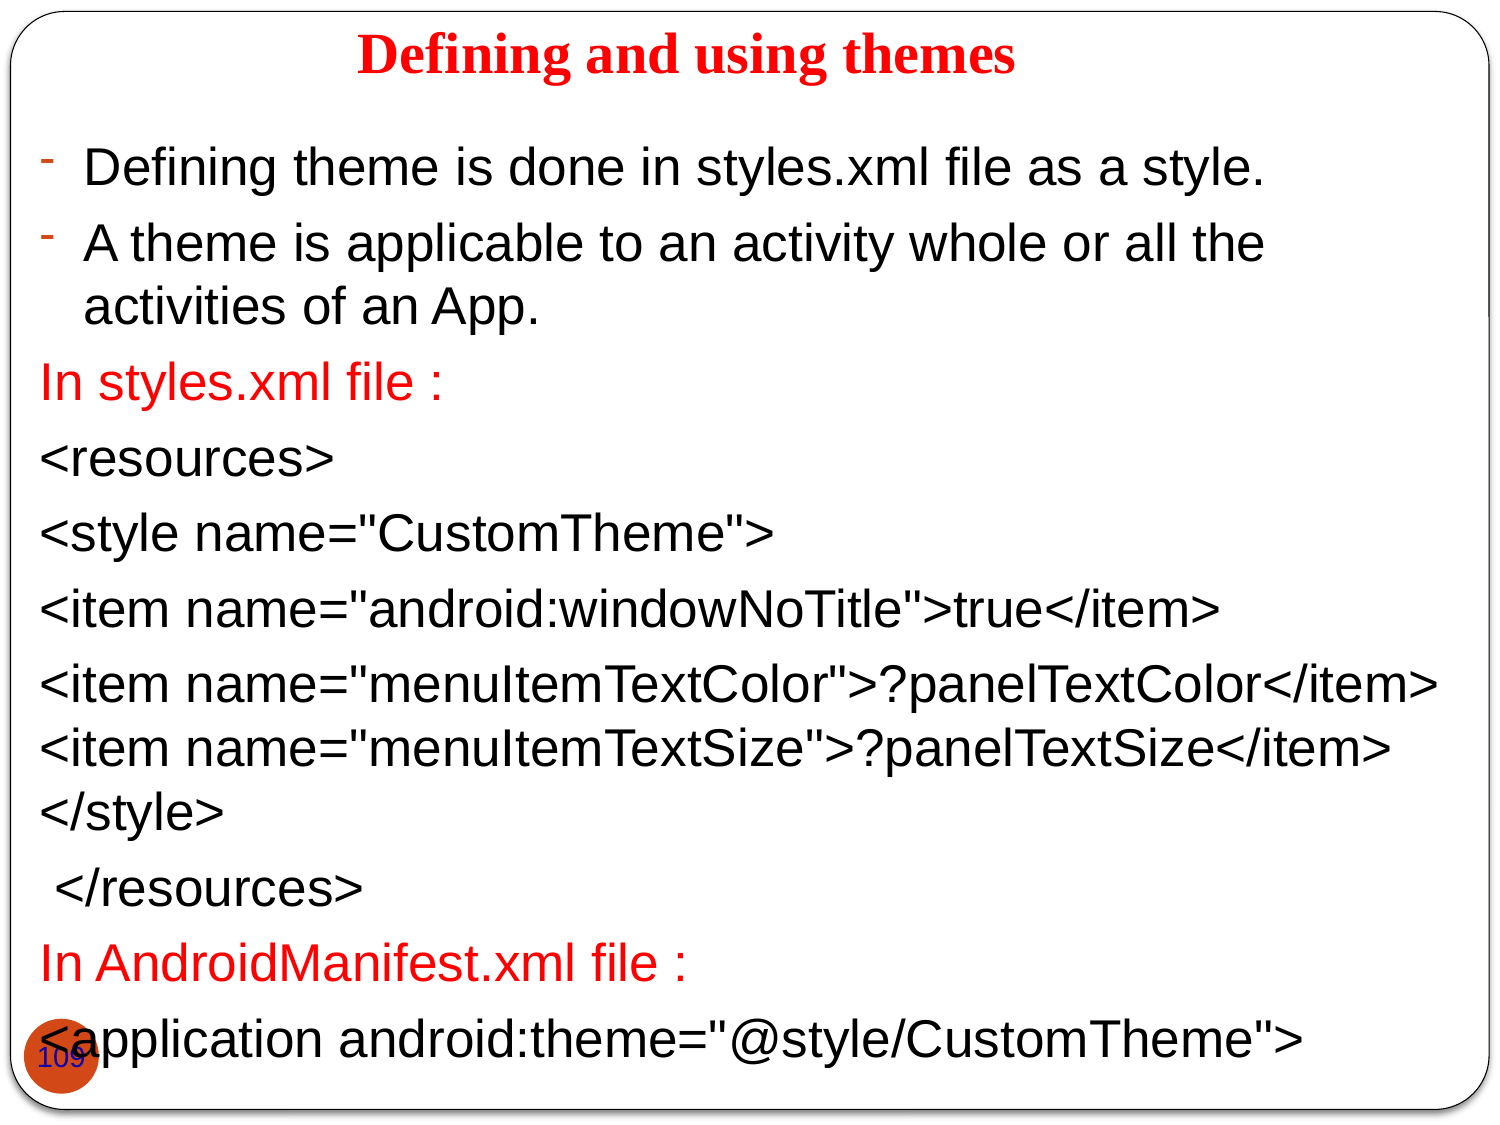

# Defining and using themes
Defining theme is done in styles.xml file as a style.
A theme is applicable to an activity whole or all the activities of an App.
In styles.xml file :
<resources>
<style name="CustomTheme">
<item name="android:windowNoTitle">true</item>
<item name="menuItemTextColor">?panelTextColor</item> <item name="menuItemTextSize">?panelTextSize</item> </style>
 </resources>
In AndroidManifest.xml file :
<application android:theme="@style/CustomTheme">
109